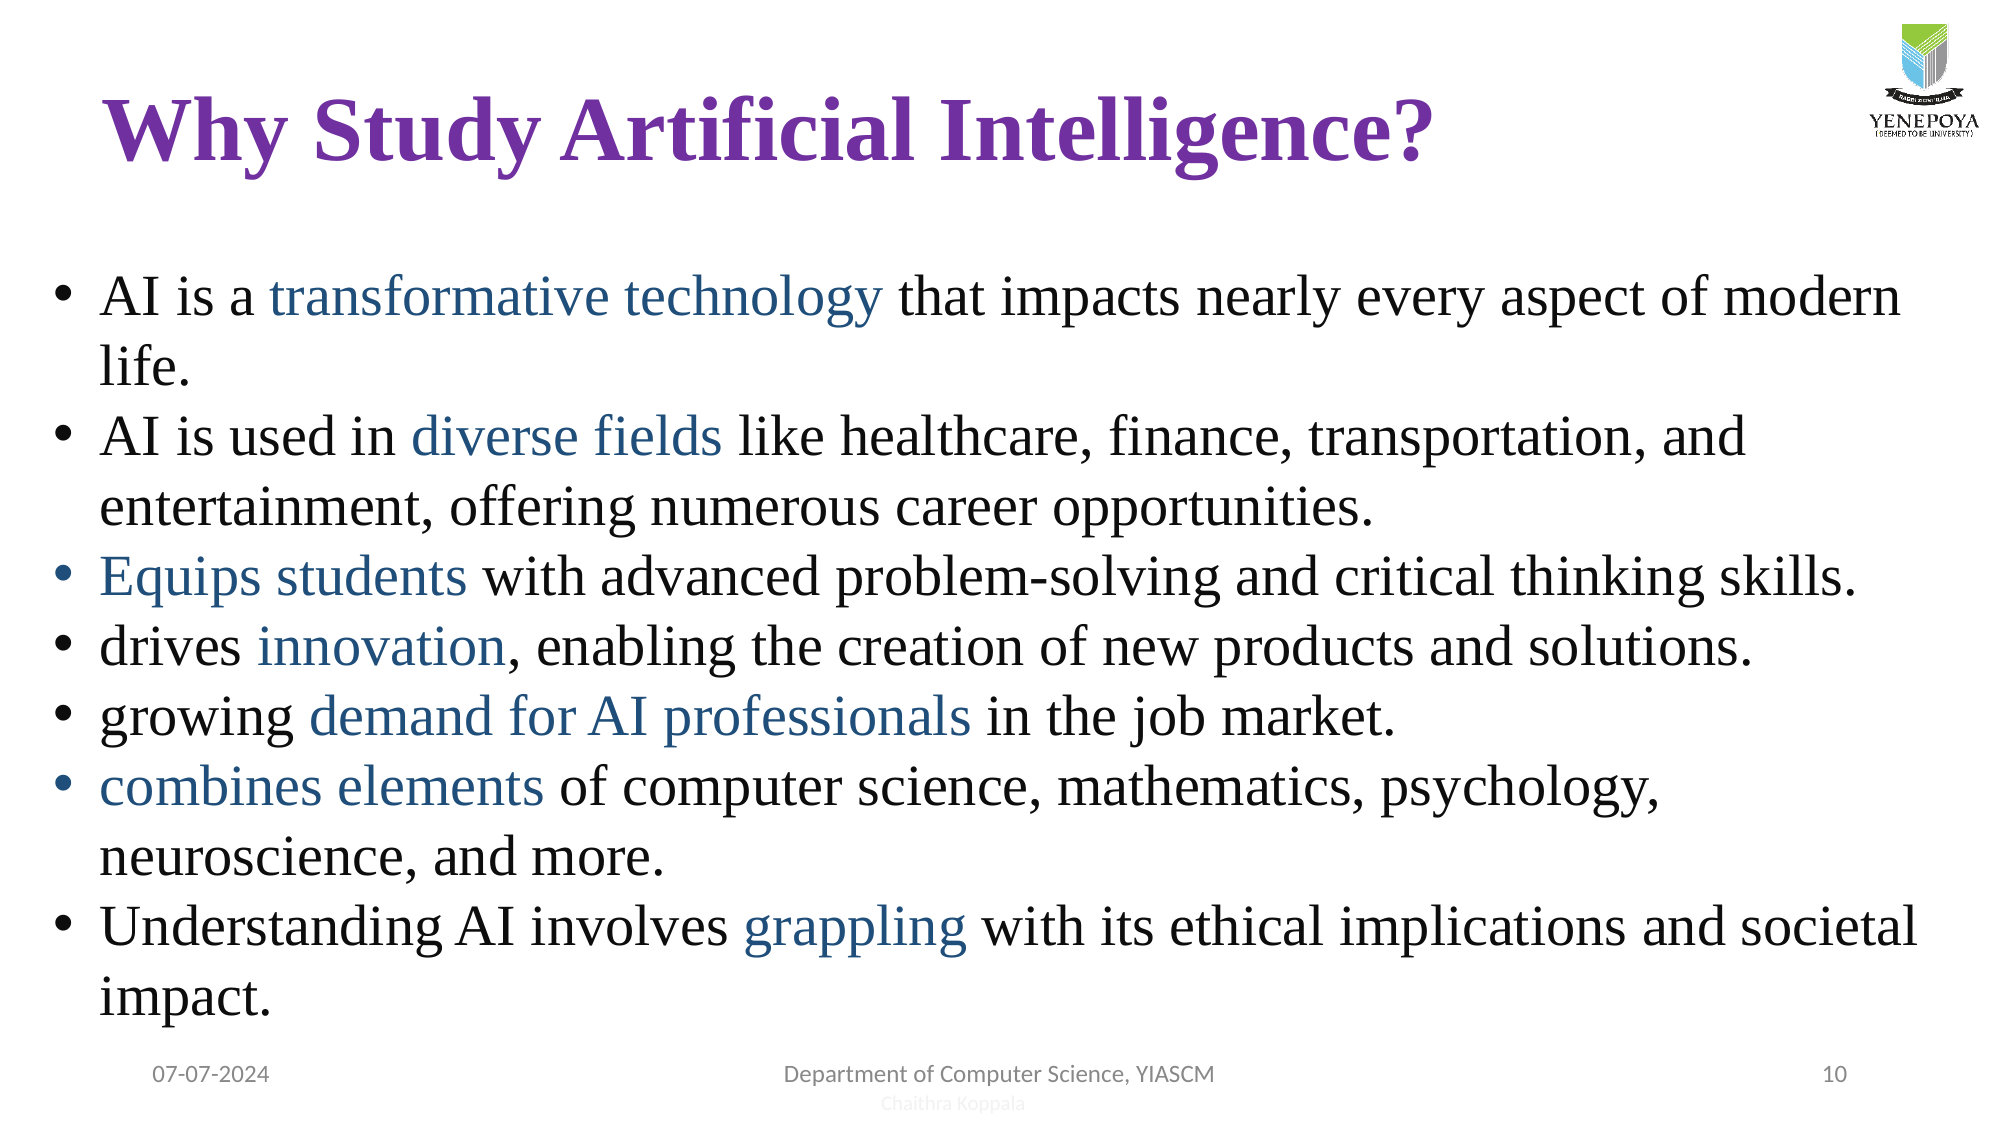

# Why Study Artificial Intelligence?
AI is a transformative technology that impacts nearly every aspect of modern life.
AI is used in diverse fields like healthcare, finance, transportation, and entertainment, offering numerous career opportunities.
Equips students with advanced problem-solving and critical thinking skills.
drives innovation, enabling the creation of new products and solutions.
growing demand for AI professionals in the job market.
combines elements of computer science, mathematics, psychology, neuroscience, and more.
Understanding AI involves grappling with its ethical implications and societal impact.
07-07-2024
Department of Computer Science, YIASCM
10
Chaithra Koppala